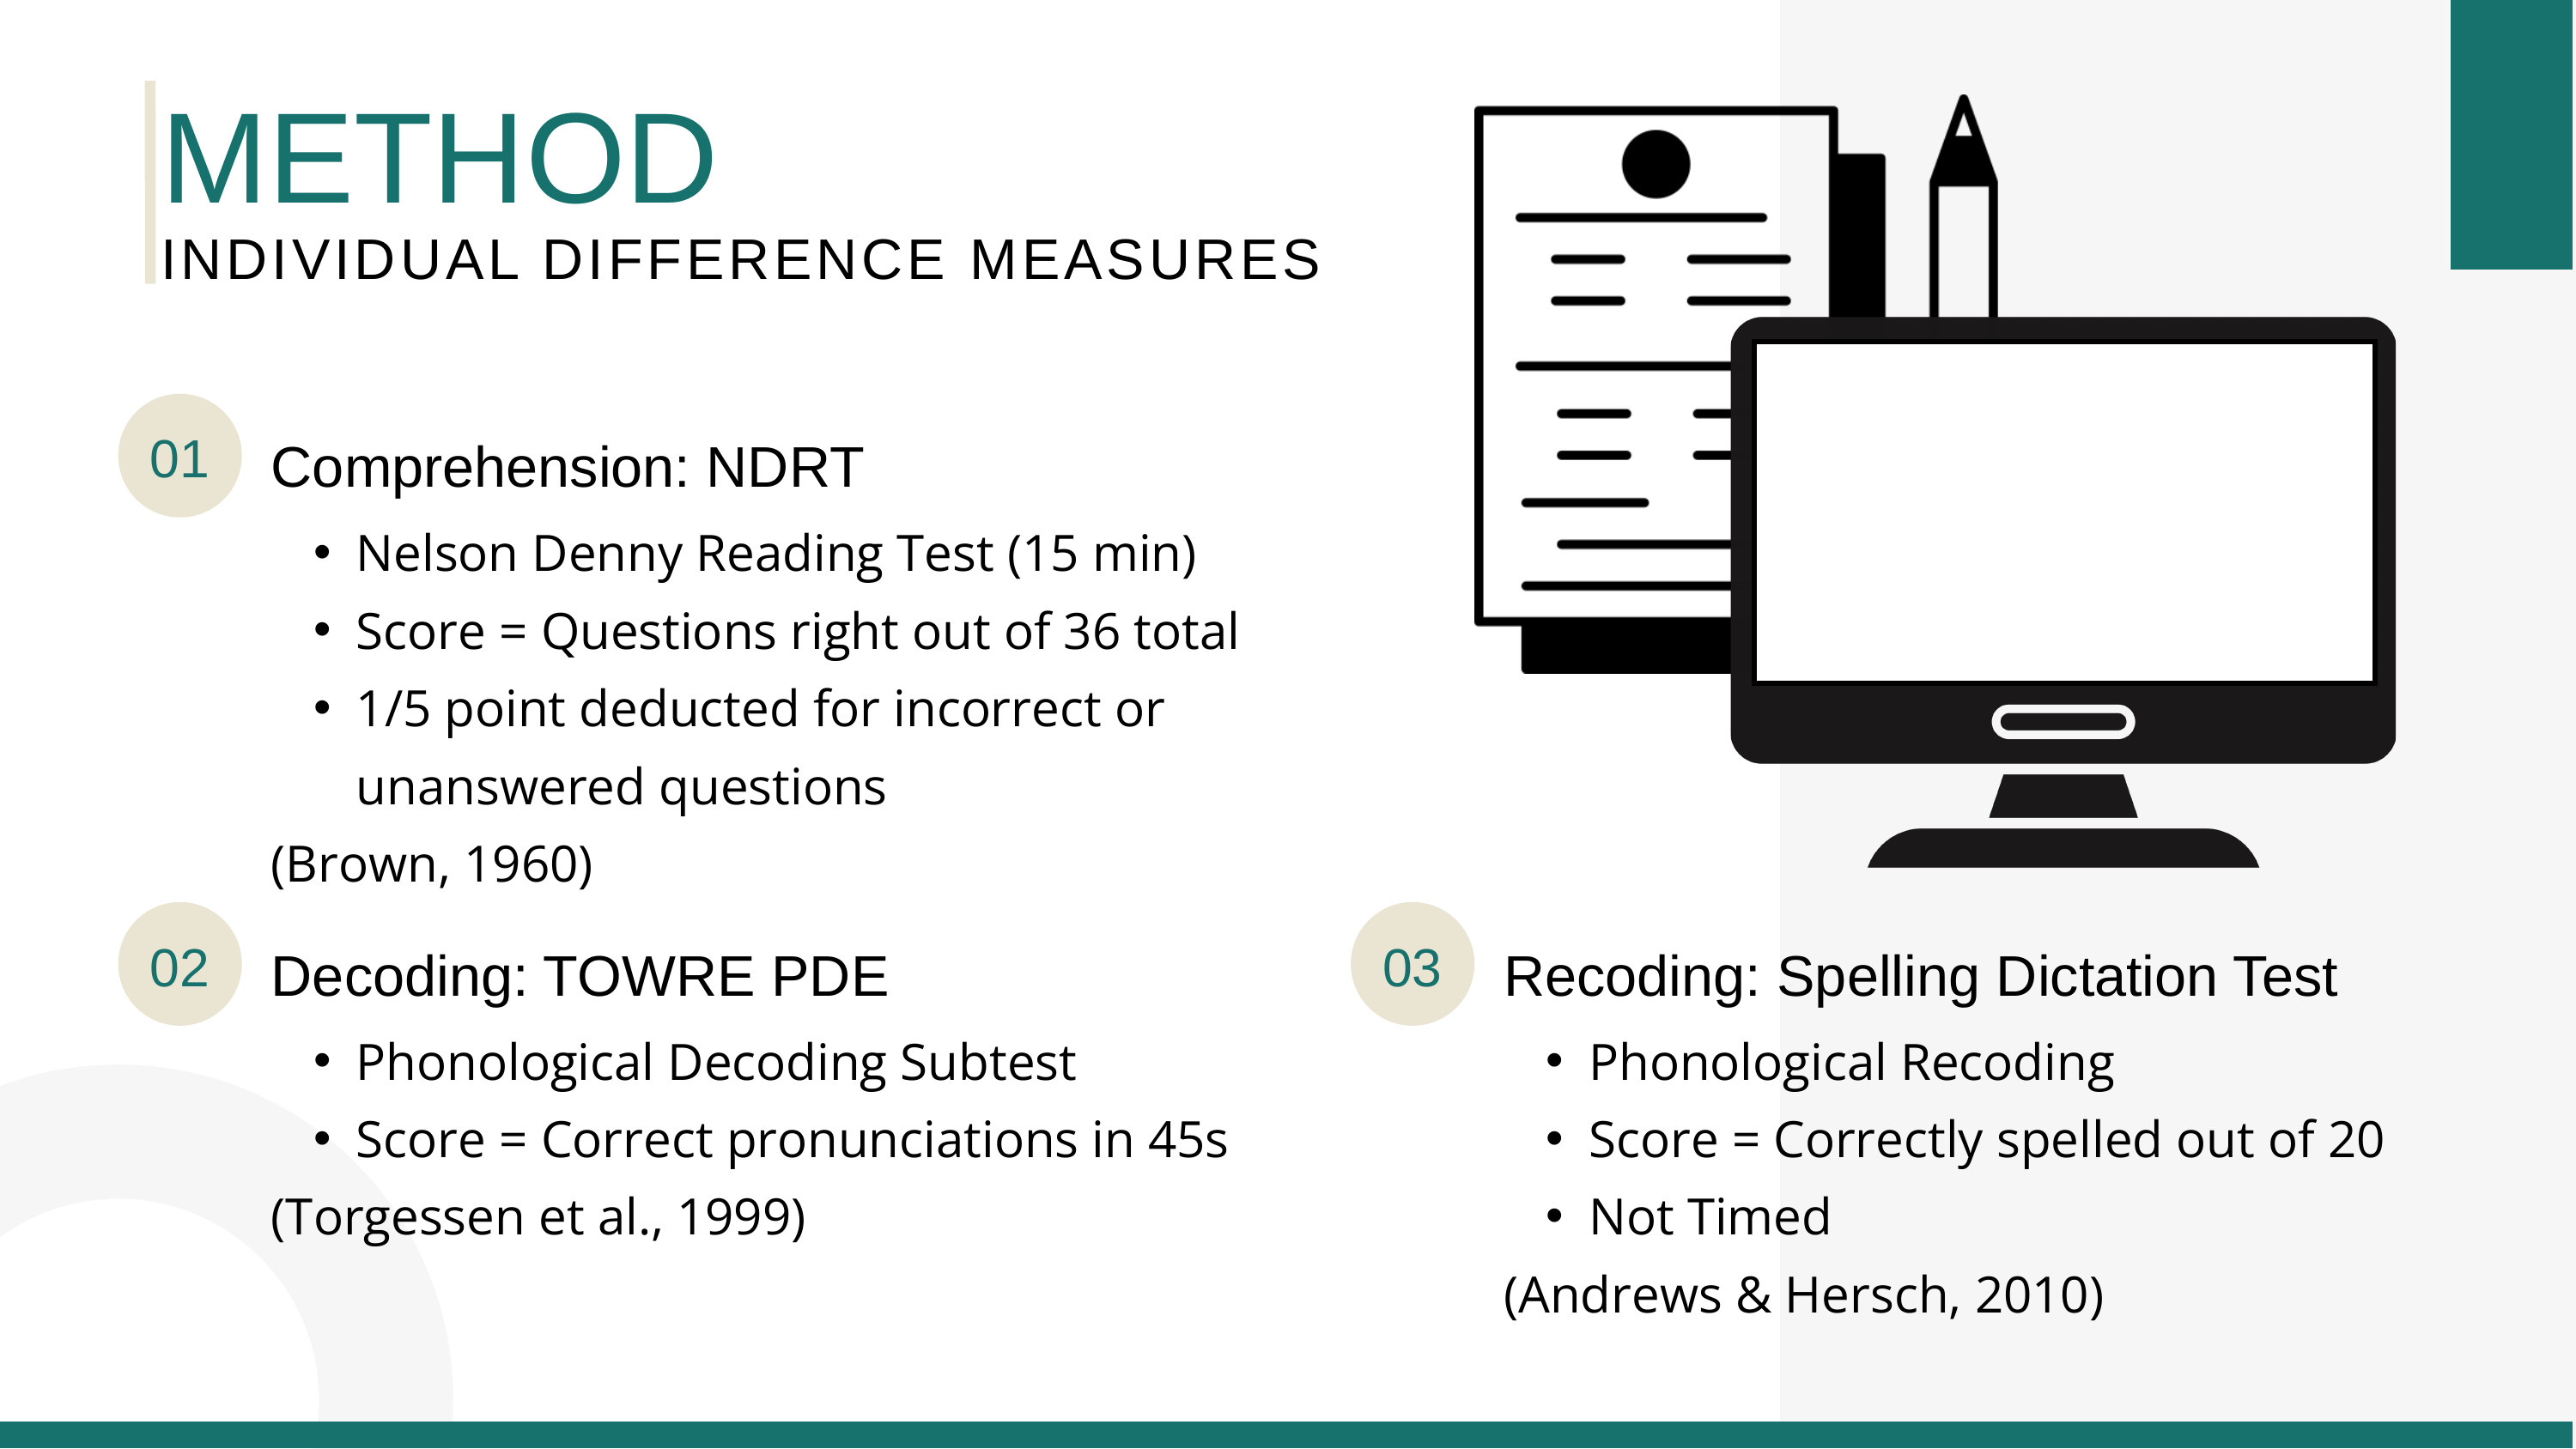

METHOD

INDIVIDUAL DIFFERENCE MEASURES

01
Comprehension: NDRT
Nelson Denny Reading Test (15 min)
Score = Questions right out of 36 total
1/5 point deducted for incorrect or unanswered questions
(Brown, 1960)

02

03
Decoding: TOWRE PDE
Recoding: Spelling Dictation Test
Phonological Decoding Subtest
Score = Correct pronunciations in 45s
(Torgessen et al., 1999)
Phonological Recoding
Score = Correctly spelled out of 20
Not Timed
(Andrews & Hersch, 2010)